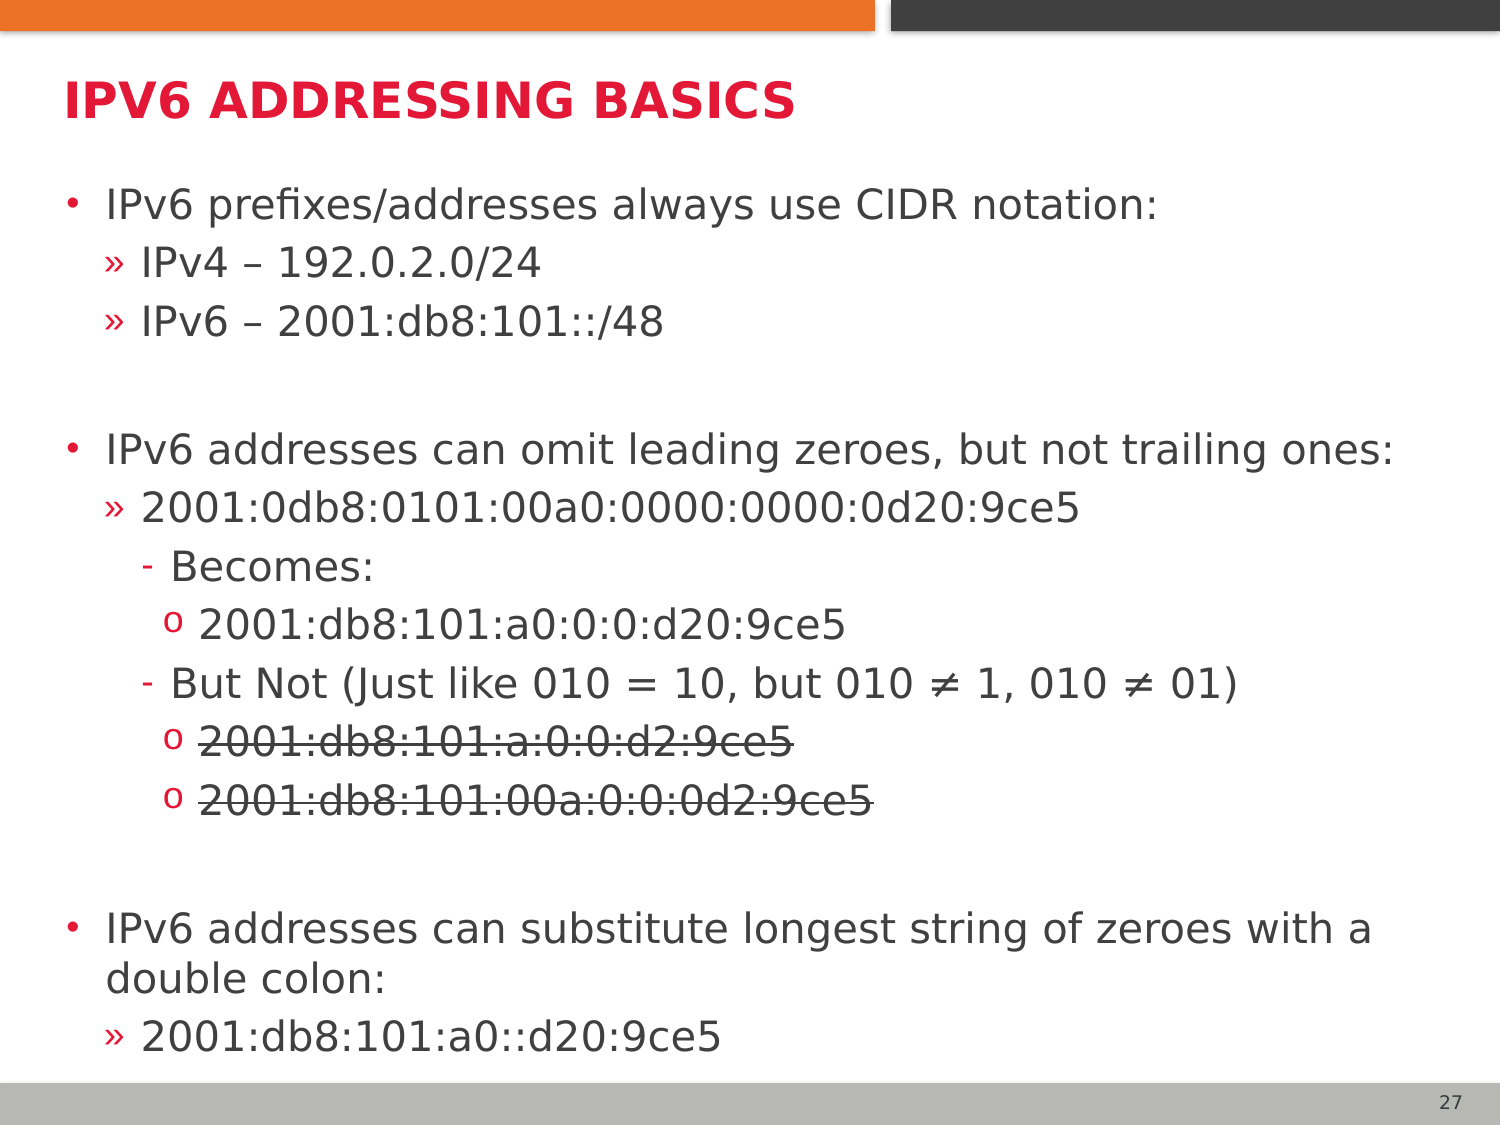

# ipv6 addressing basics
IPv6 prefixes/addresses always use CIDR notation:
IPv4 – 192.0.2.0/24
IPv6 – 2001:db8:101::/48

IPv6 addresses can omit leading zeroes, but not trailing ones:
2001:0db8:0101:00a0:0000:0000:0d20:9ce5
Becomes:
2001:db8:101:a0:0:0:d20:9ce5
But Not (Just like 010 = 10, but 010 ≠ 1, 010 ≠ 01)
2001:db8:101:a:0:0:d2:9ce5
2001:db8:101:00a:0:0:0d2:9ce5

IPv6 addresses can substitute longest string of zeroes with a double colon:
2001:db8:101:a0::d20:9ce5